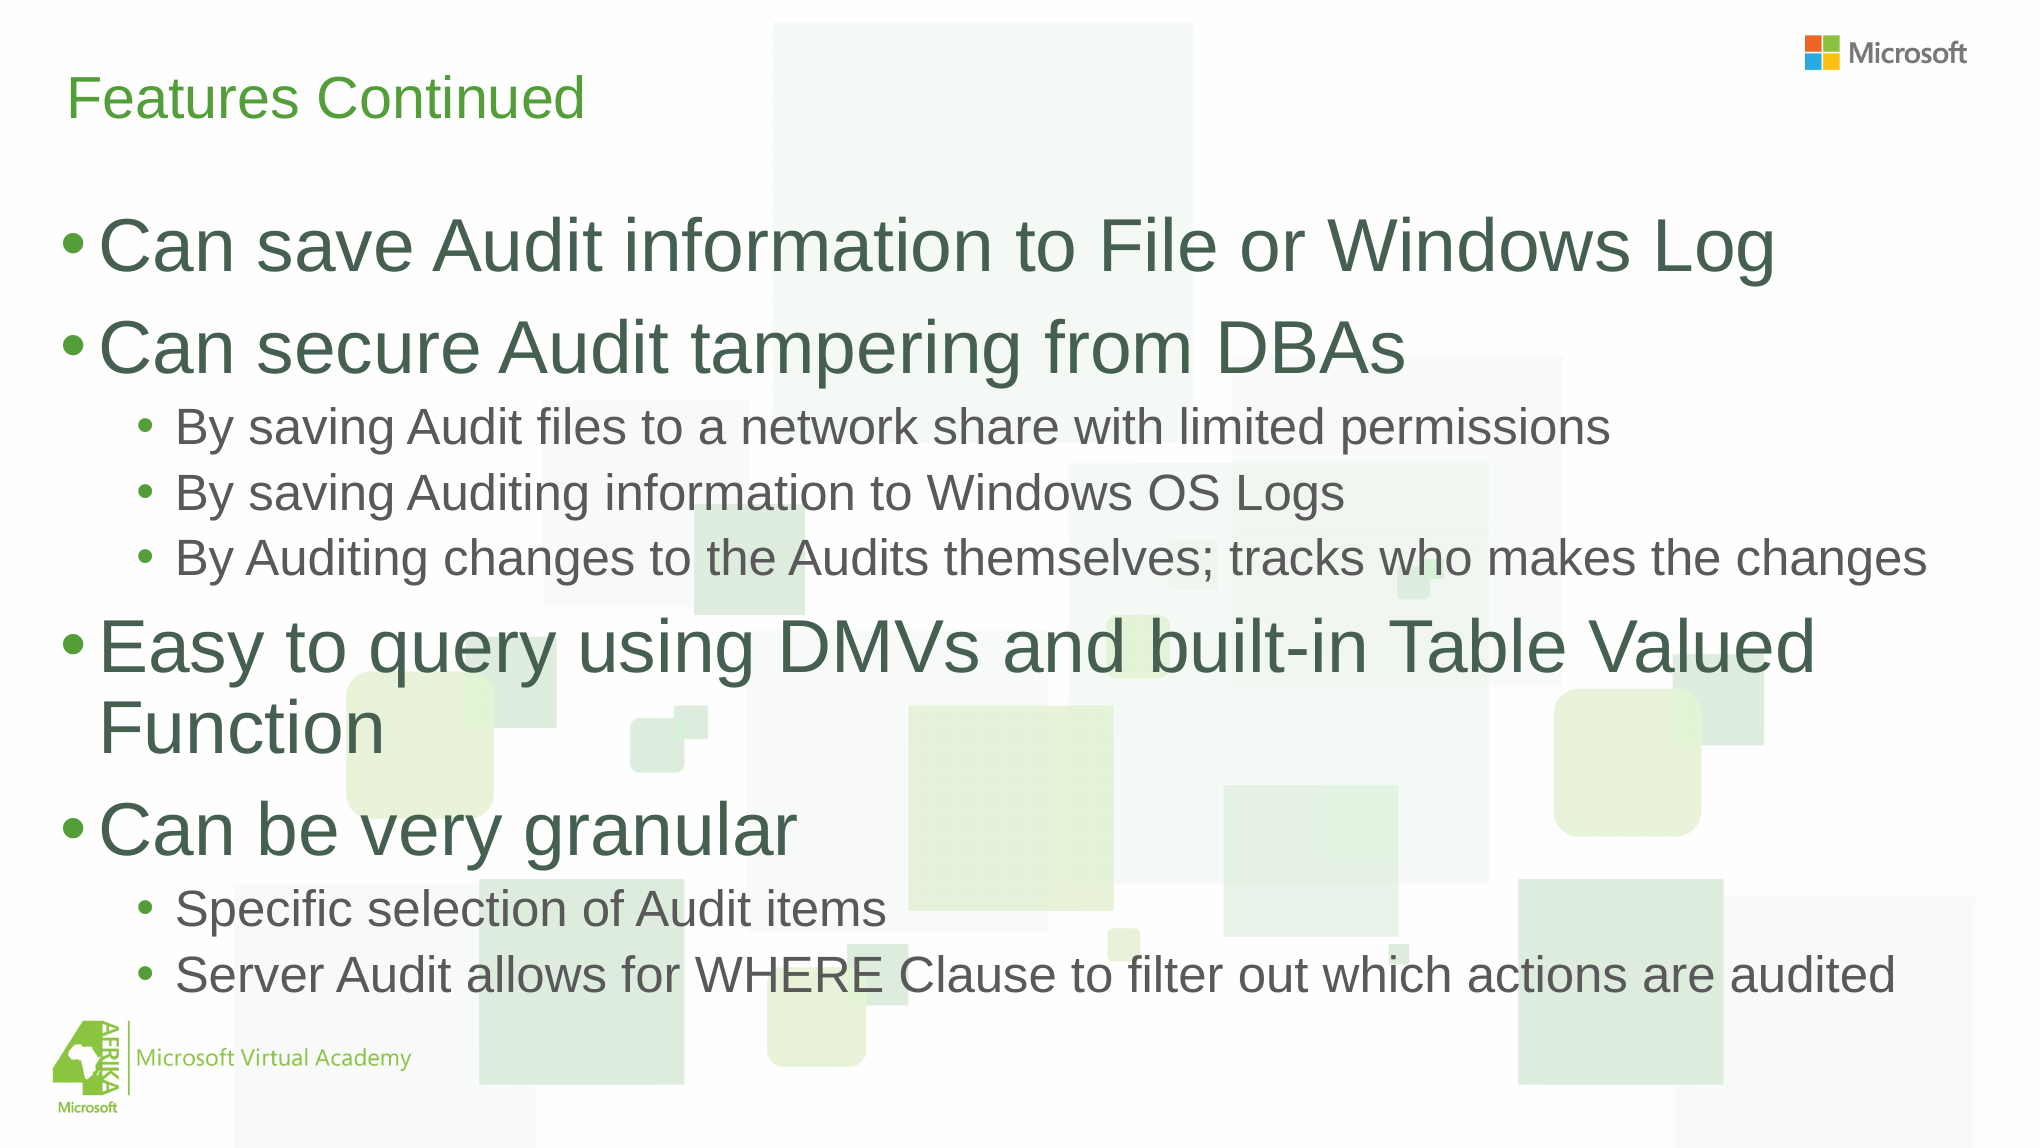

# Features Continued
Can save Audit information to File or Windows Log
Can secure Audit tampering from DBAs
By saving Audit files to a network share with limited permissions
By saving Auditing information to Windows OS Logs
By Auditing changes to the Audits themselves; tracks who makes the changes
Easy to query using DMVs and built-in Table Valued Function
Can be very granular
Specific selection of Audit items
Server Audit allows for WHERE Clause to filter out which actions are audited